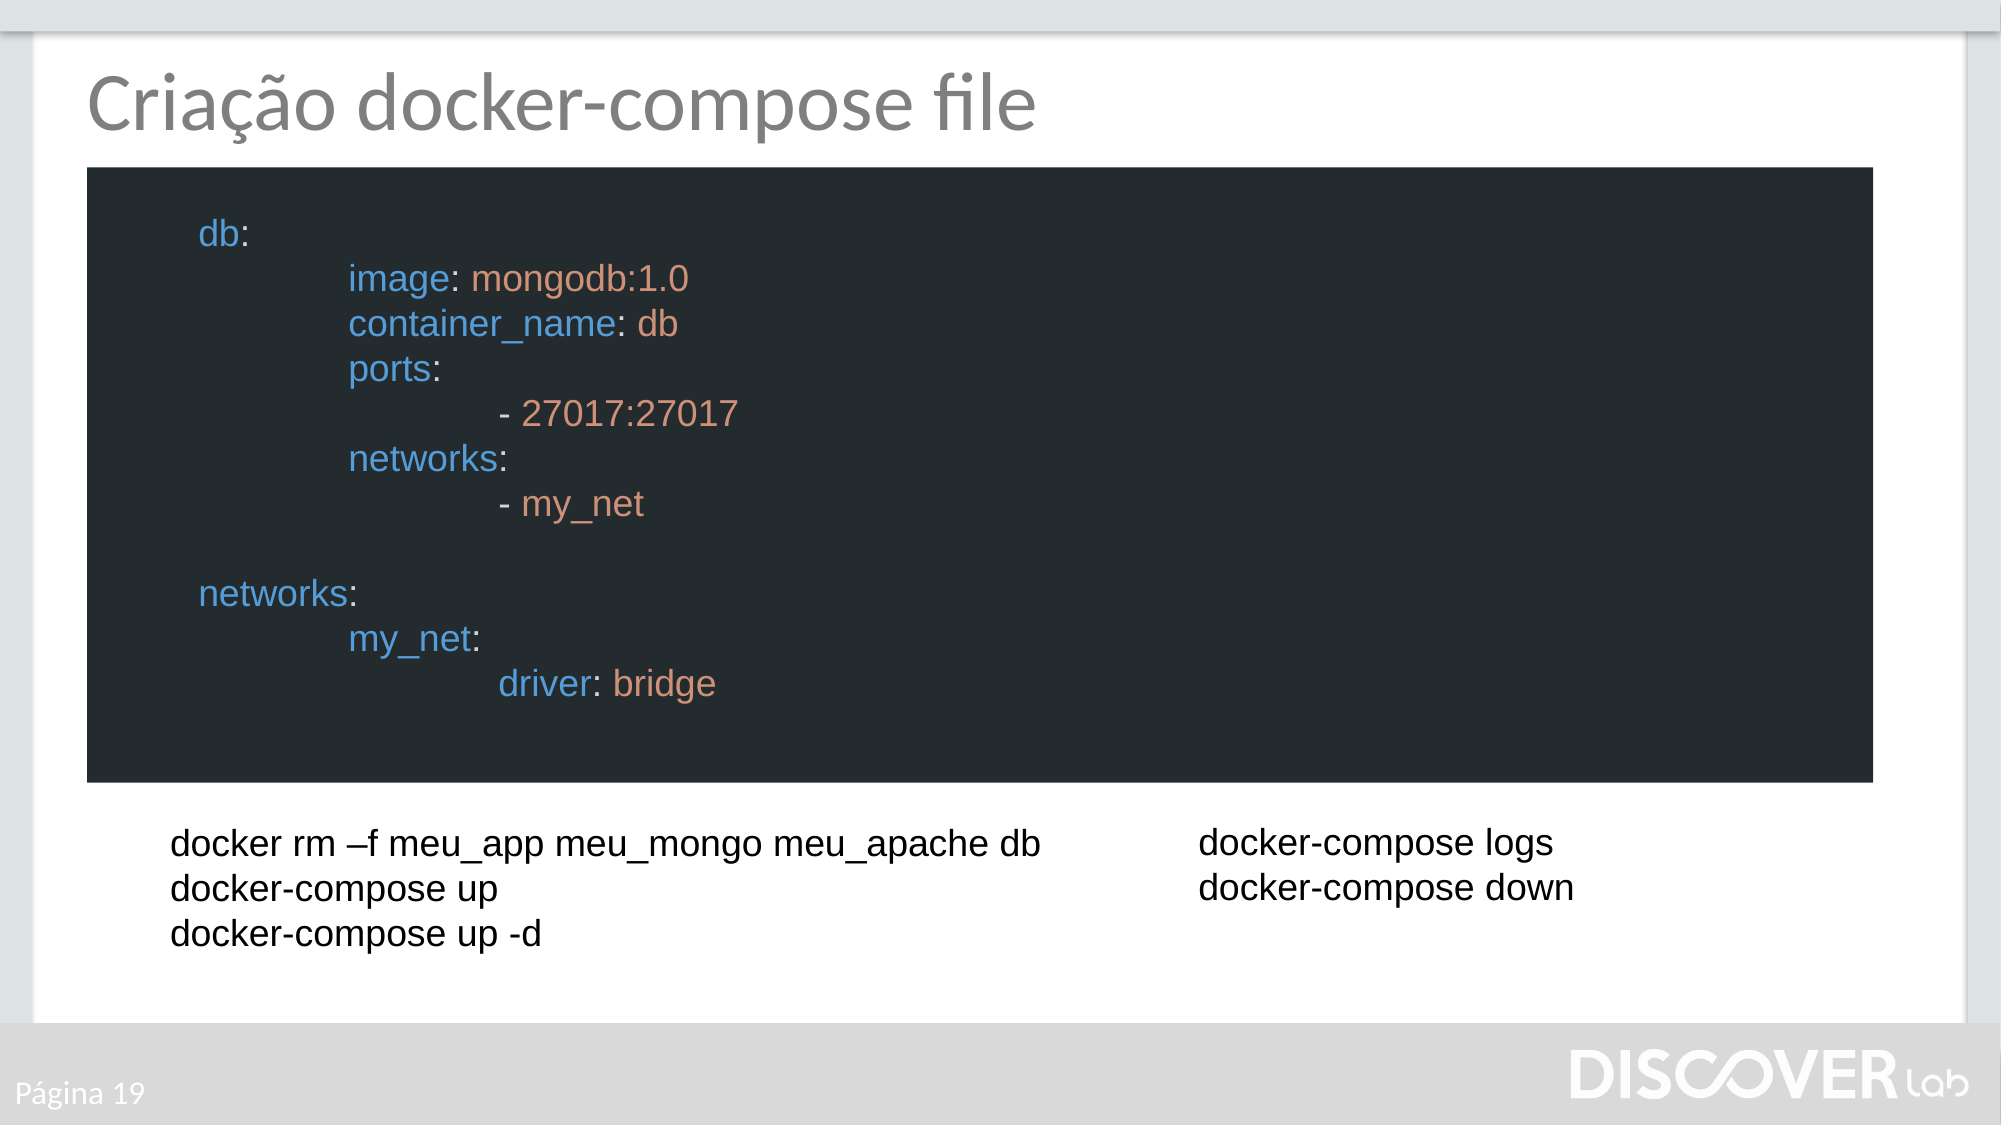

# Criação docker-compose file

db:
	image: mongodb:1.0
	container_name: db
	ports:
		- 27017:27017
	networks:
		- my_net
networks:
	my_net:
		driver: bridge
docker-compose logs
docker-compose down
docker rm –f meu_app meu_mongo meu_apache db
docker-compose up
docker-compose up -d